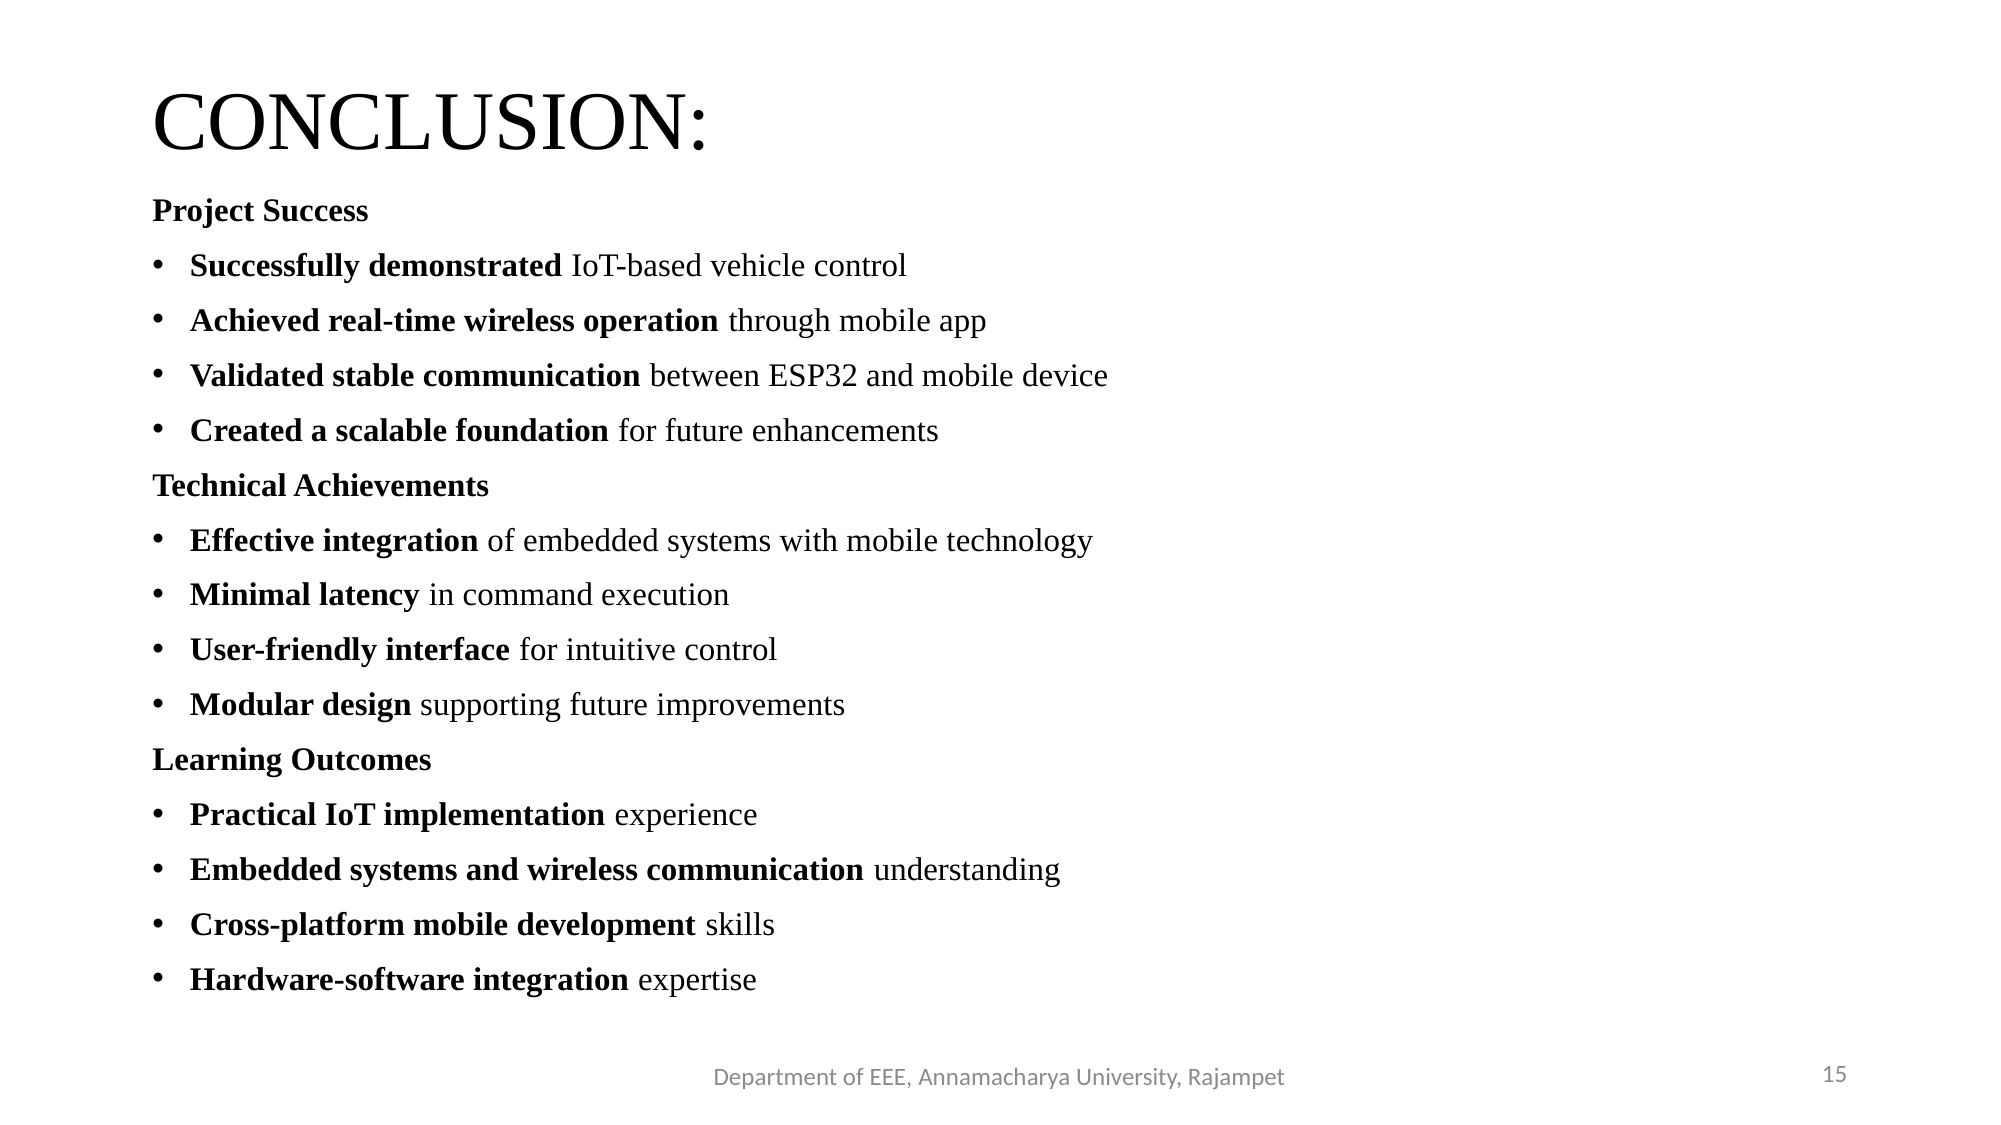

# CONCLUSION:
Project Success
Successfully demonstrated IoT-based vehicle control
Achieved real-time wireless operation through mobile app
Validated stable communication between ESP32 and mobile device
Created a scalable foundation for future enhancements
Technical Achievements
Effective integration of embedded systems with mobile technology
Minimal latency in command execution
User-friendly interface for intuitive control
Modular design supporting future improvements
Learning Outcomes
Practical IoT implementation experience
Embedded systems and wireless communication understanding
Cross-platform mobile development skills
Hardware-software integration expertise

15
Department of EEE, Annamacharya University, Rajampet